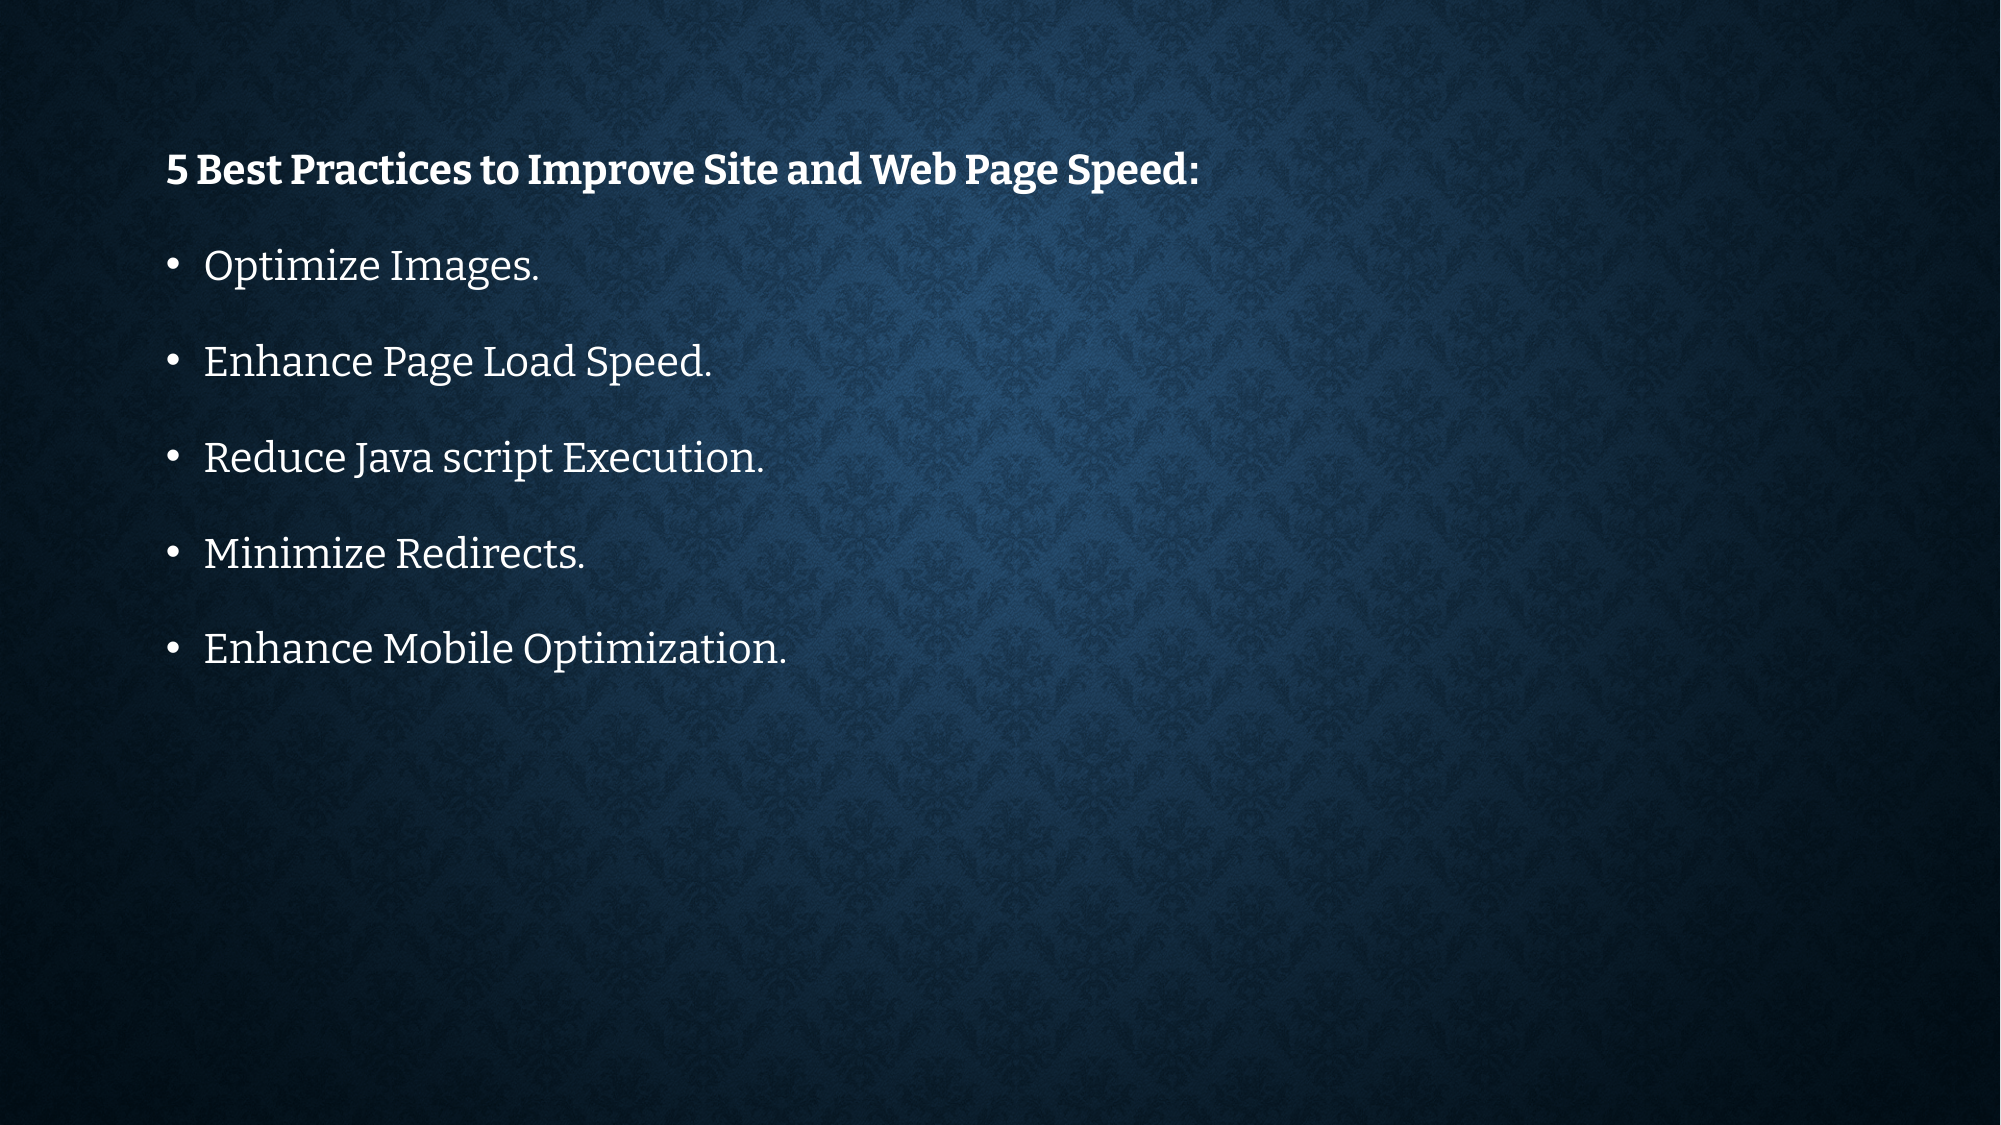

5 Best Practices to Improve Site and Web Page Speed:
Optimize Images.
Enhance Page Load Speed.
Reduce Java script Execution.
Minimize Redirects.
Enhance Mobile Optimization.